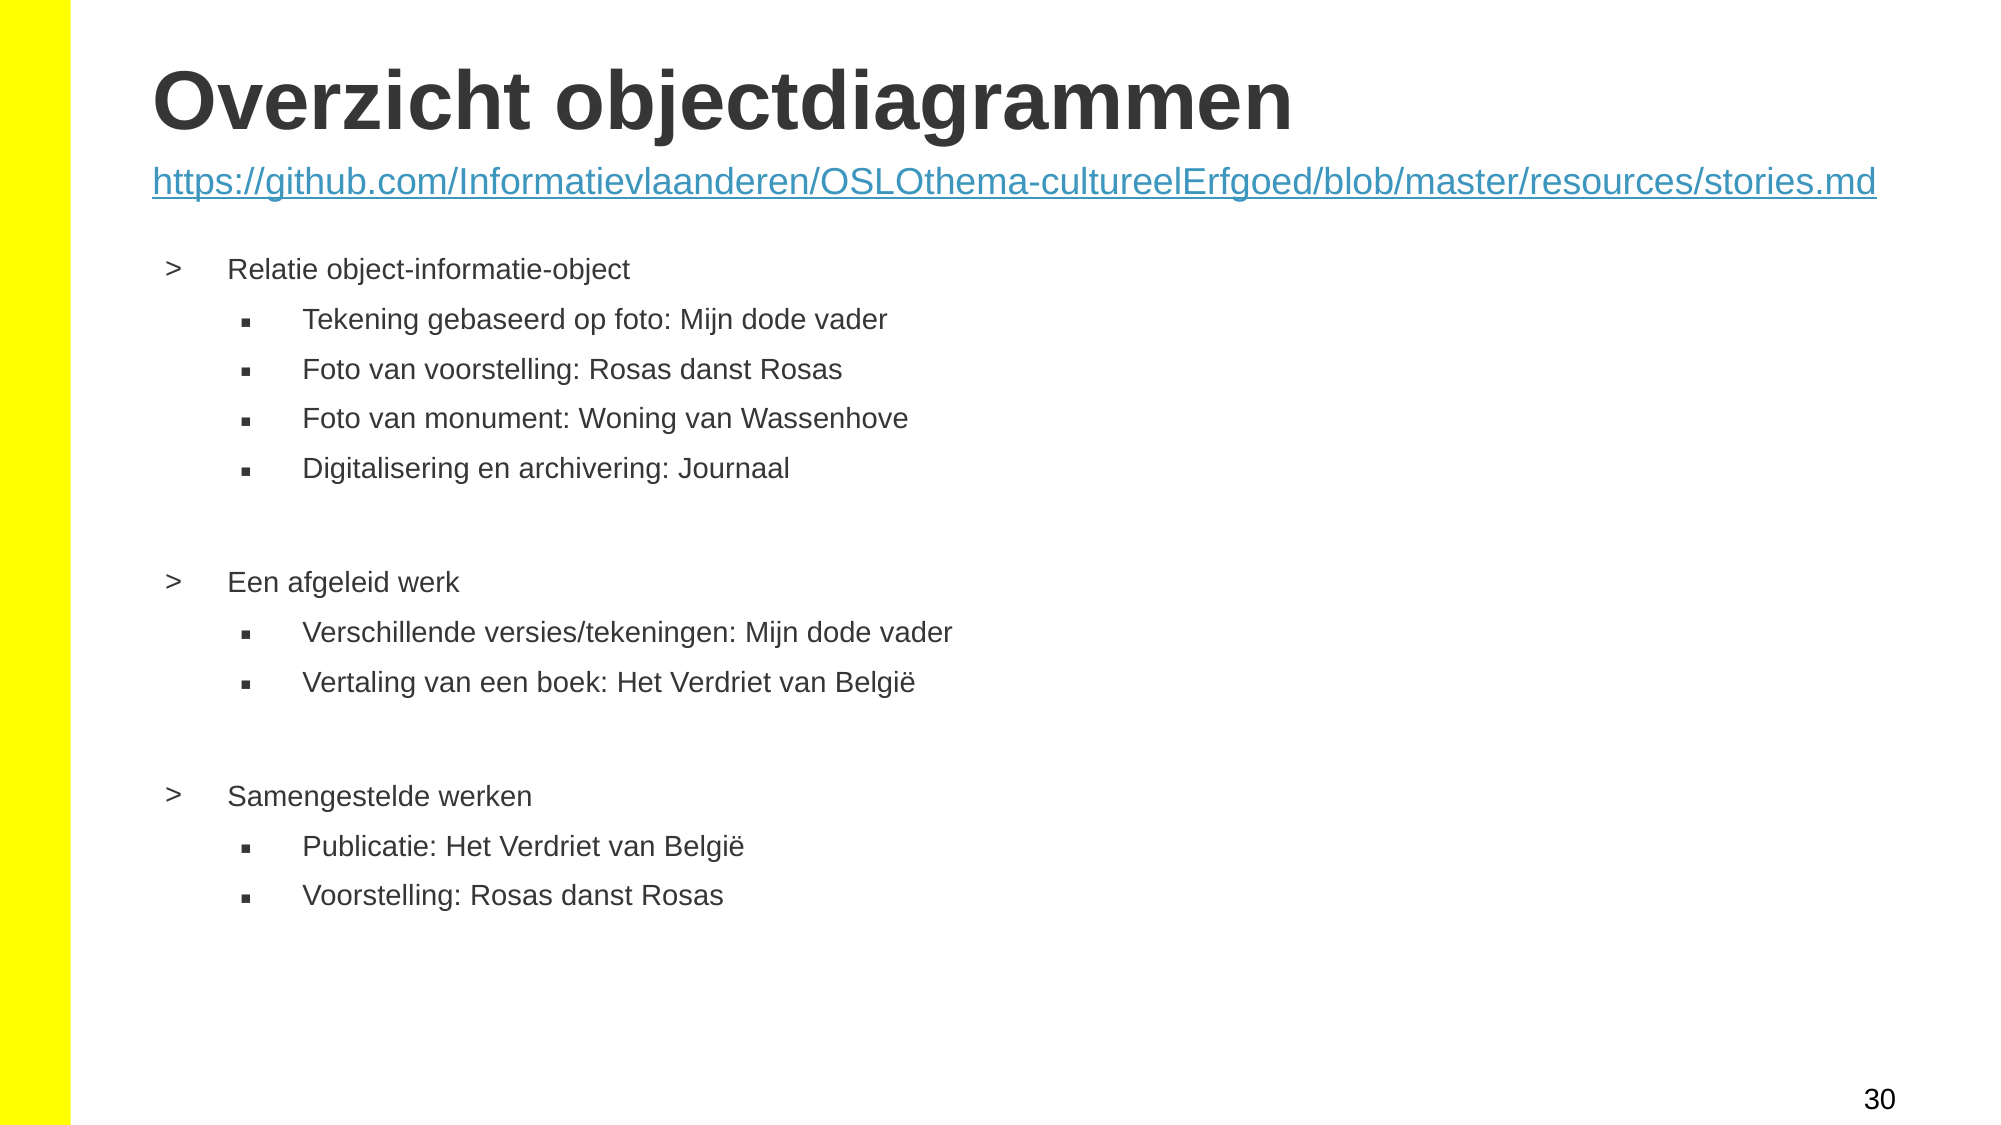

Overzicht objectdiagrammen
https://github.com/Informatievlaanderen/OSLOthema-cultureelErfgoed/blob/master/resources/stories.md
Relatie object-informatie-object
Tekening gebaseerd op foto: Mijn dode vader
Foto van voorstelling: Rosas danst Rosas
Foto van monument: Woning van Wassenhove
Digitalisering en archivering: Journaal

Een afgeleid werk
Verschillende versies/tekeningen: Mijn dode vader
Vertaling van een boek: Het Verdriet van België

Samengestelde werken
Publicatie: Het Verdriet van België
Voorstelling: Rosas danst Rosas

30